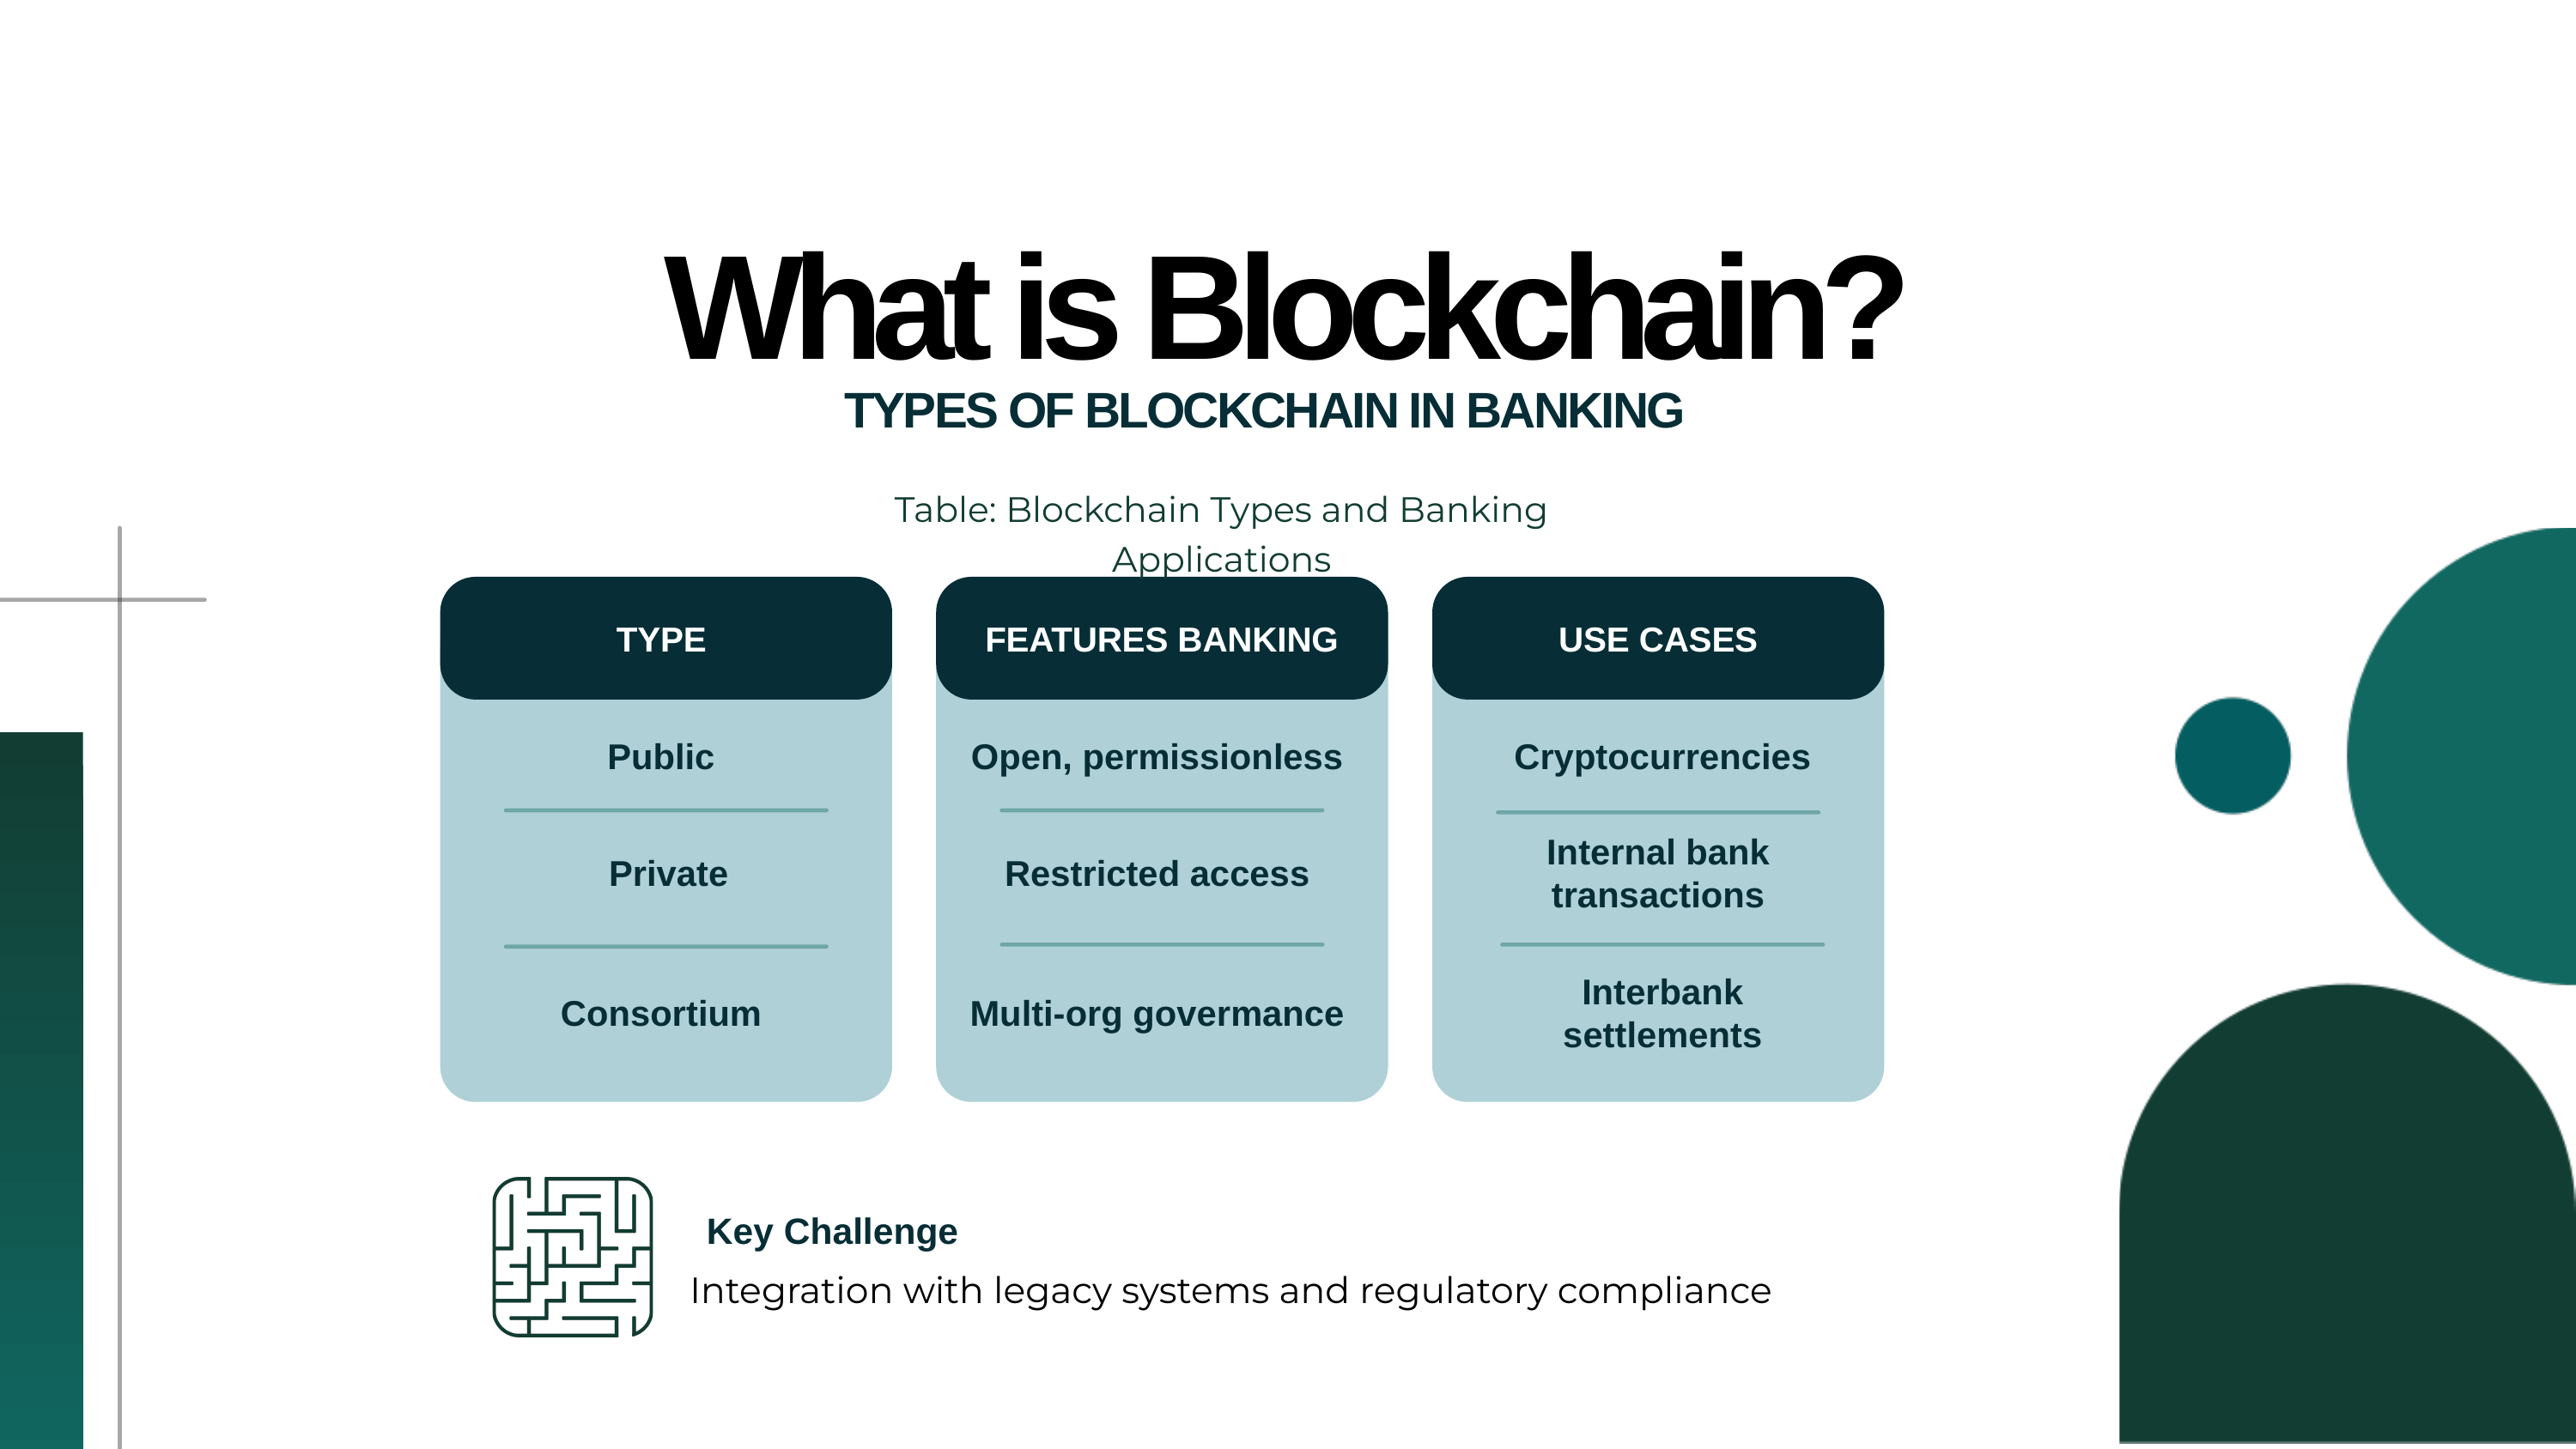

What is Blockchain?
TYPES OF BLOCKCHAIN IN BANKING
Table: Blockchain Types and Banking Applications

TYPE
FEATURES BANKING
USE CASES

Public
Open, permissionless
Cryptocurrencies

Internal bank transactions
Private
Restricted access

Interbank settlements
Consortium
Multi-org govermance

Key Challenge
Integration with legacy systems and regulatory compliance